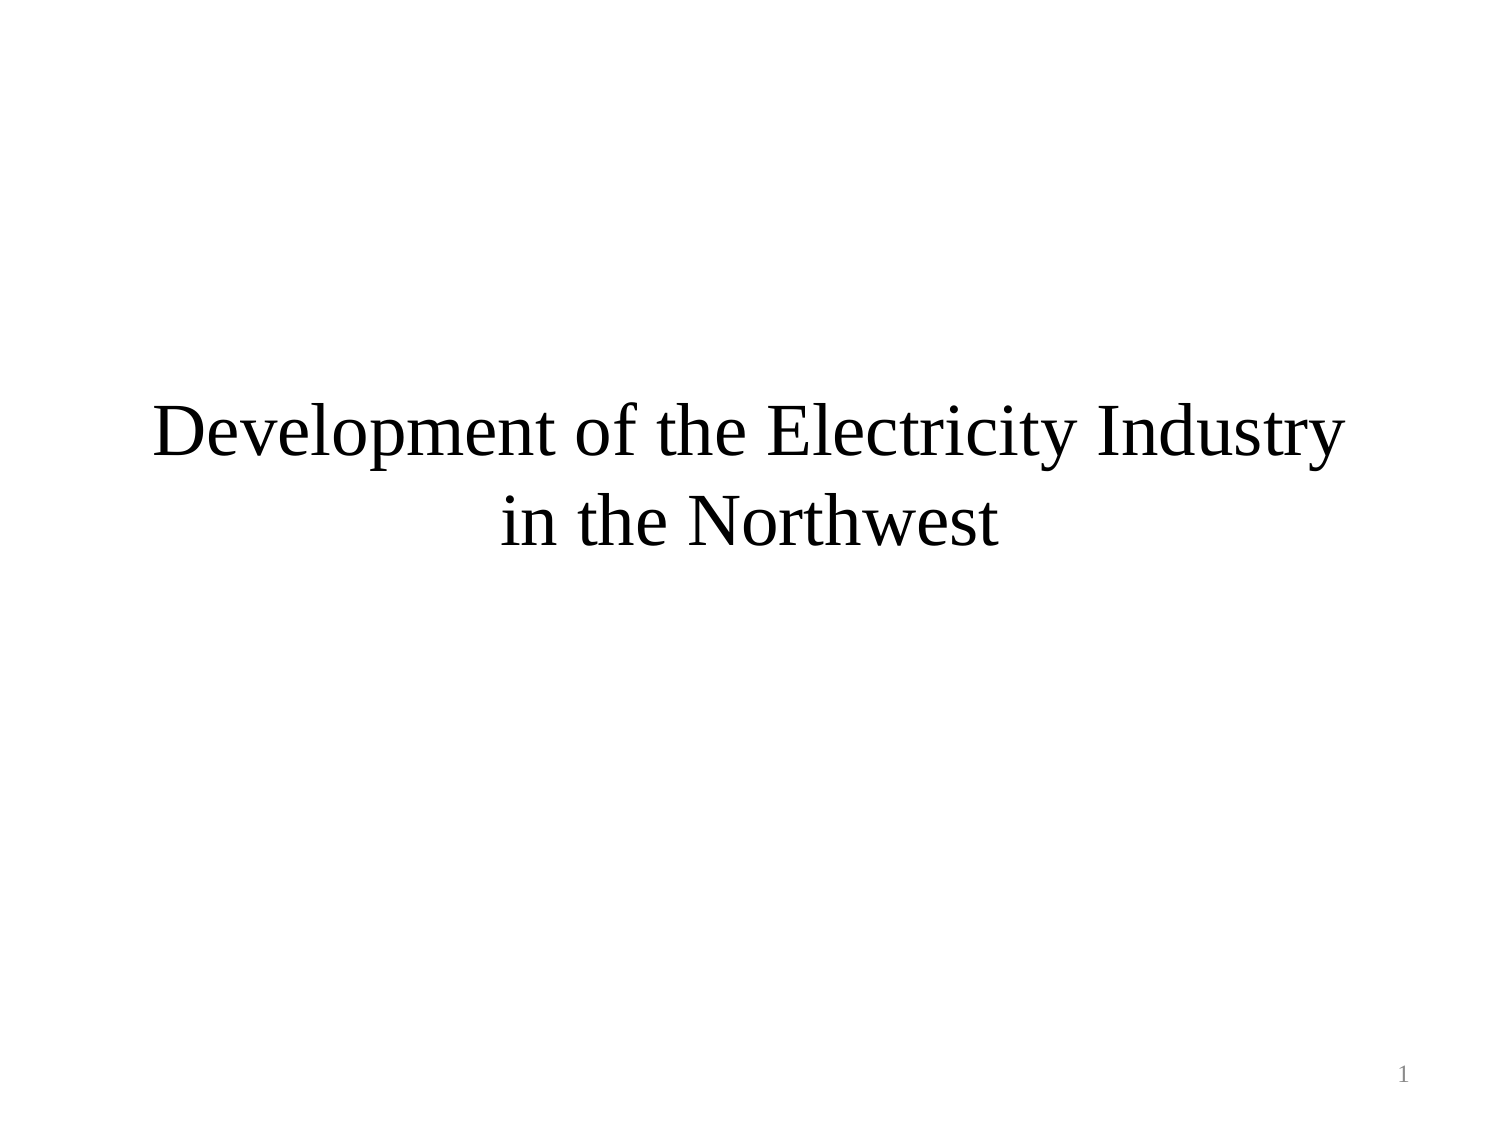

# Development of the Electricity Industry in the Northwest

1